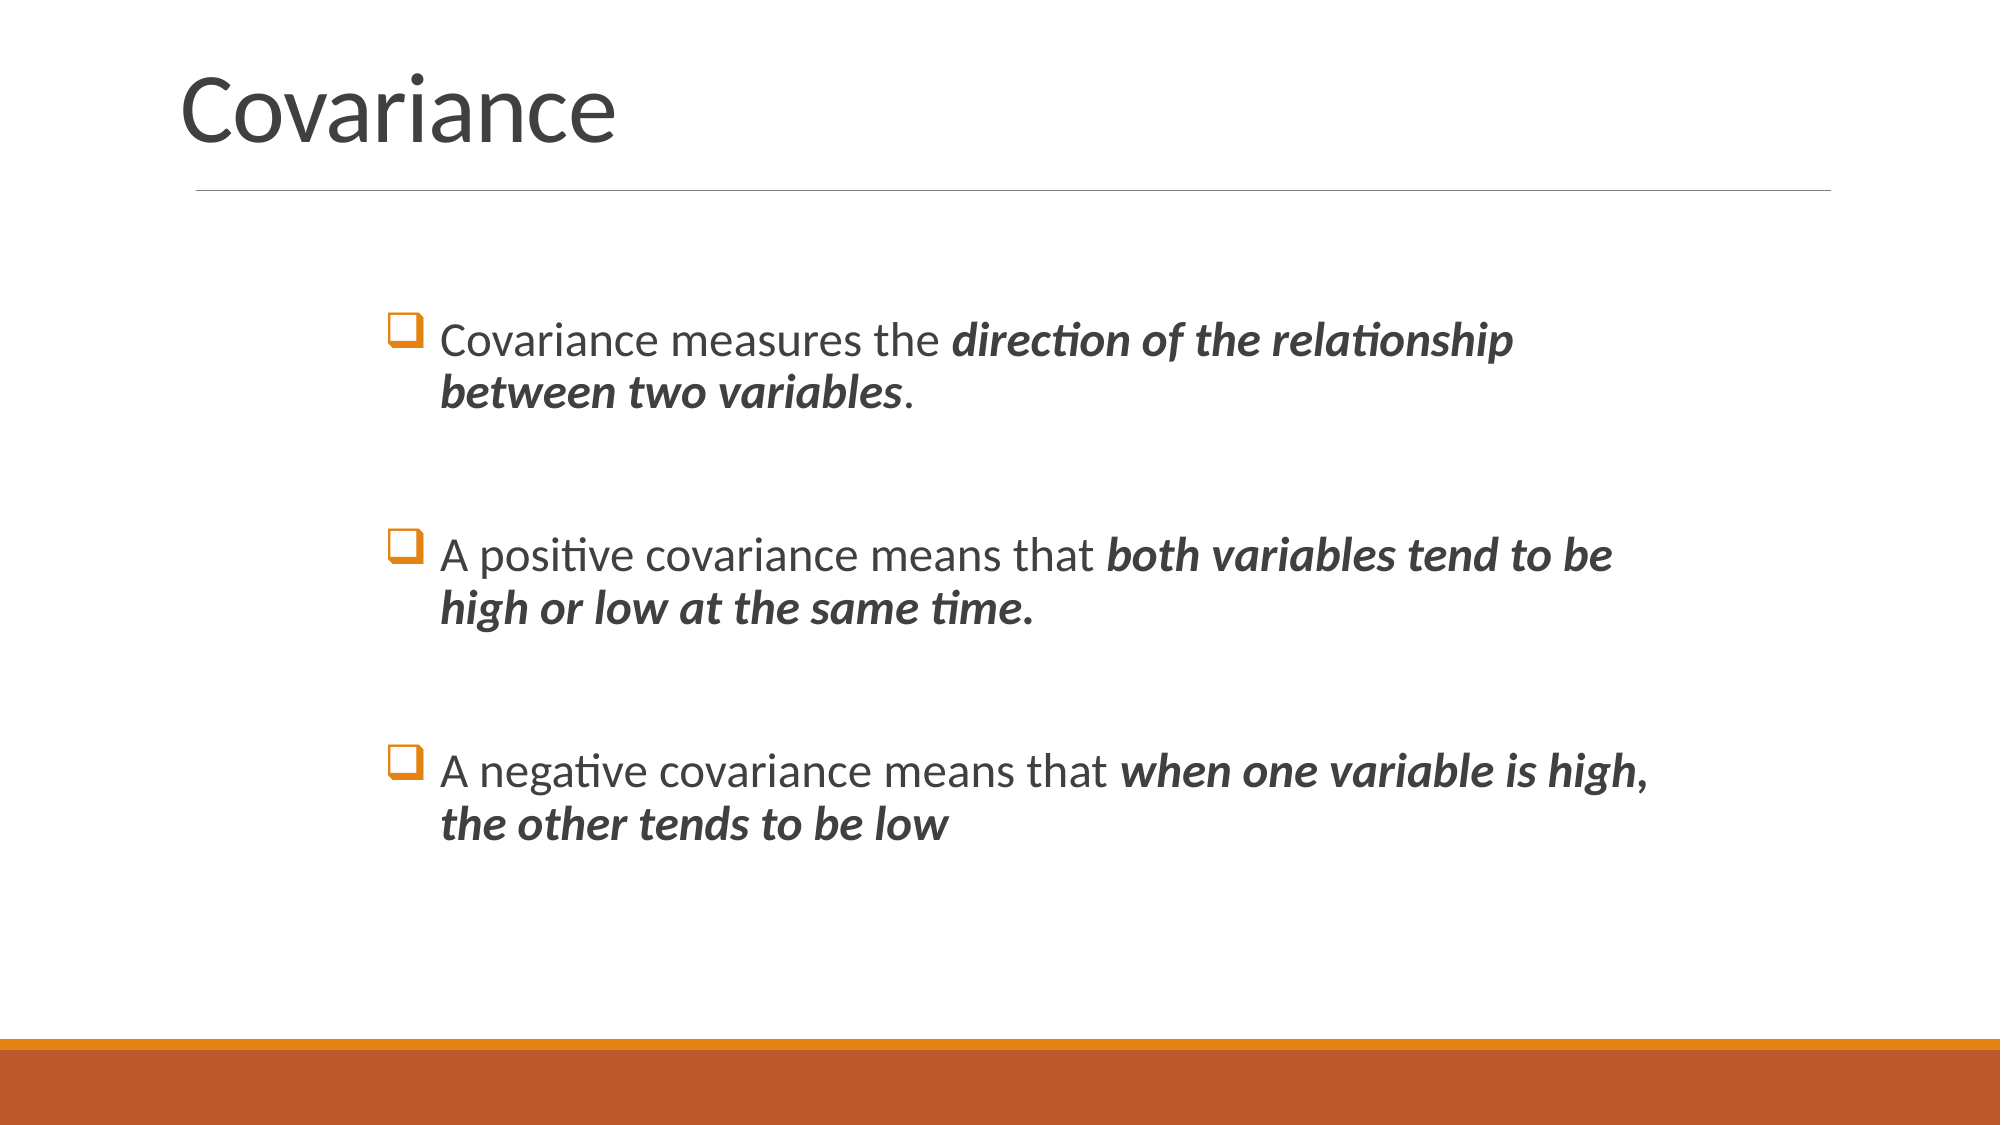

# Covariance
Covariance measures the direction of the relationship between two variables.

A positive covariance means that both variables tend to be high or low at the same time.

A negative covariance means that when one variable is high, the other tends to be low
7